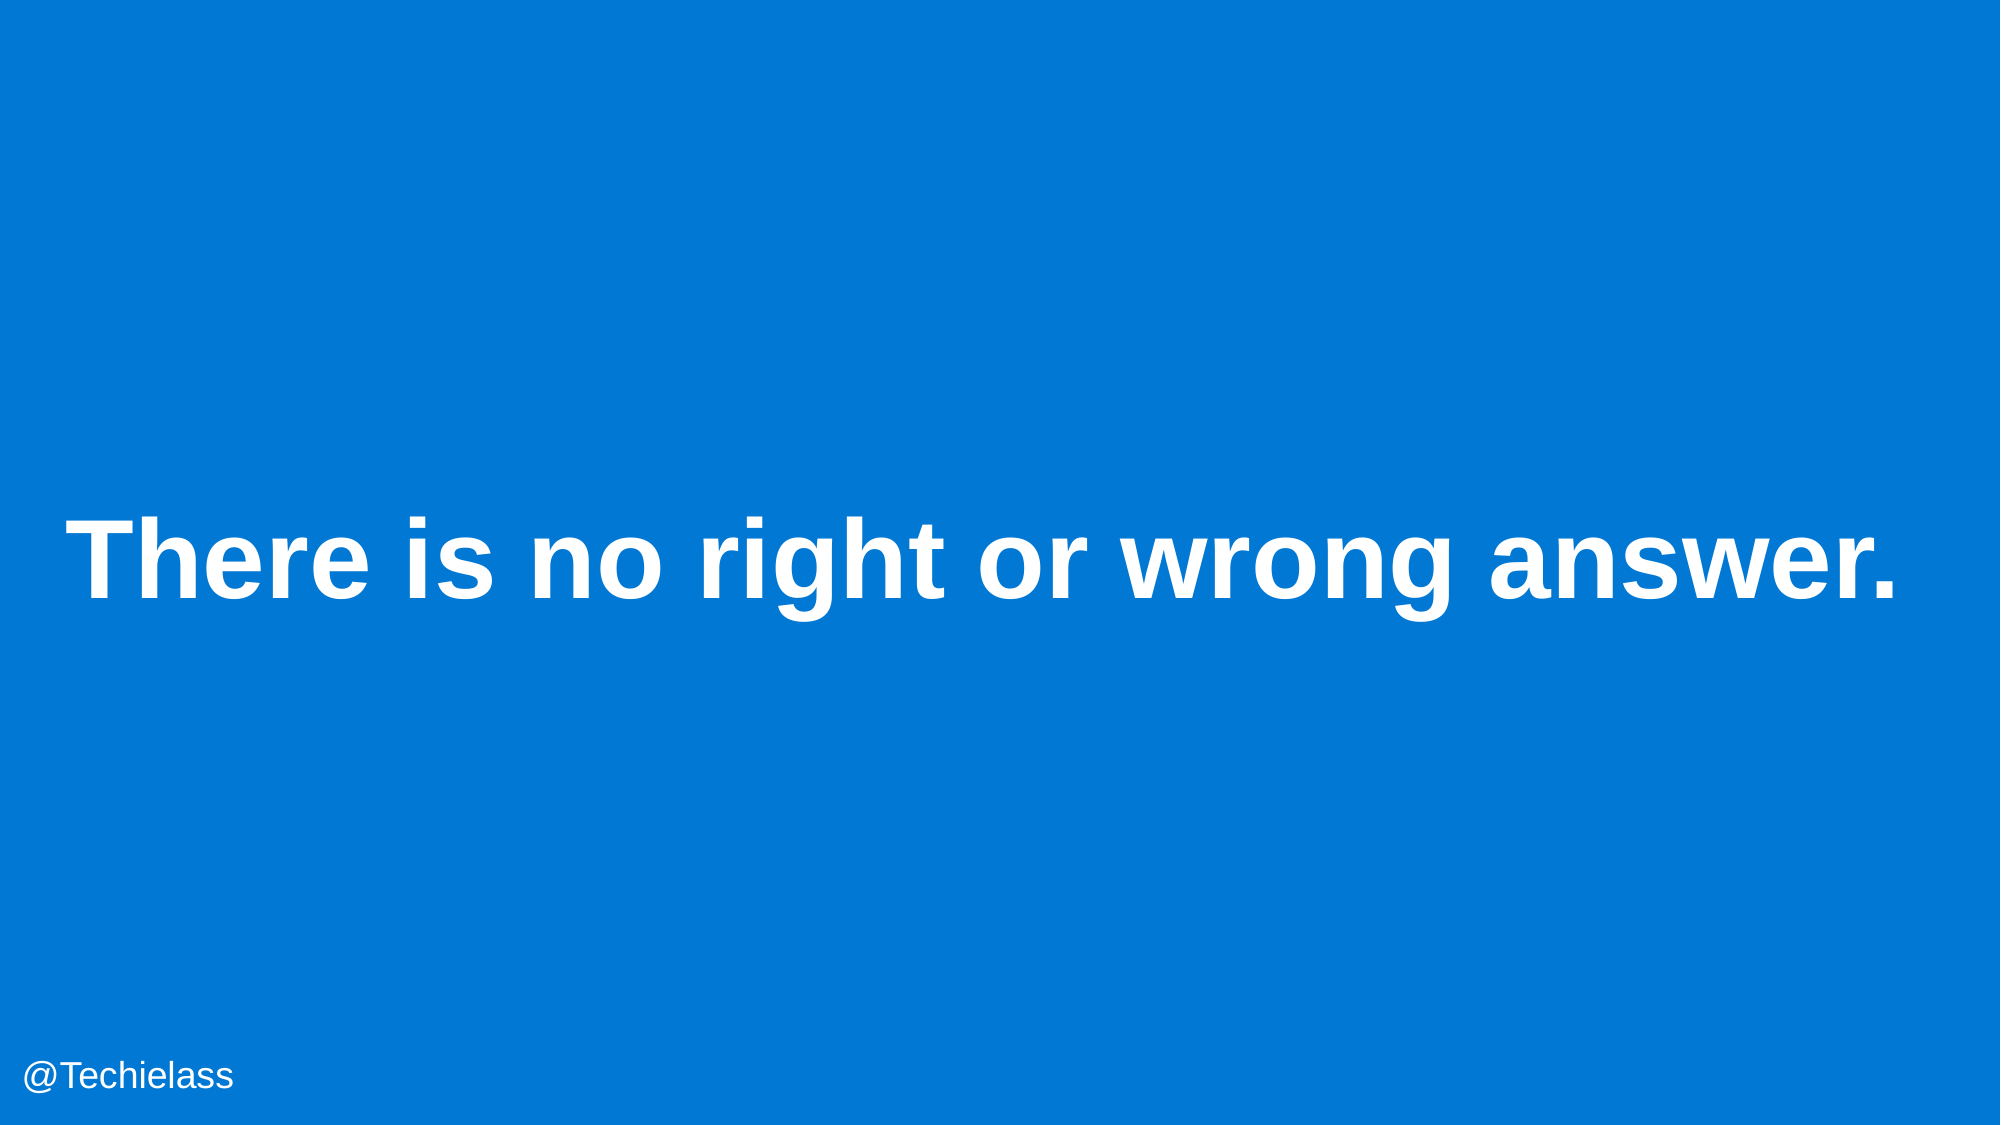

There is no right or wrong answer.
@Techielass